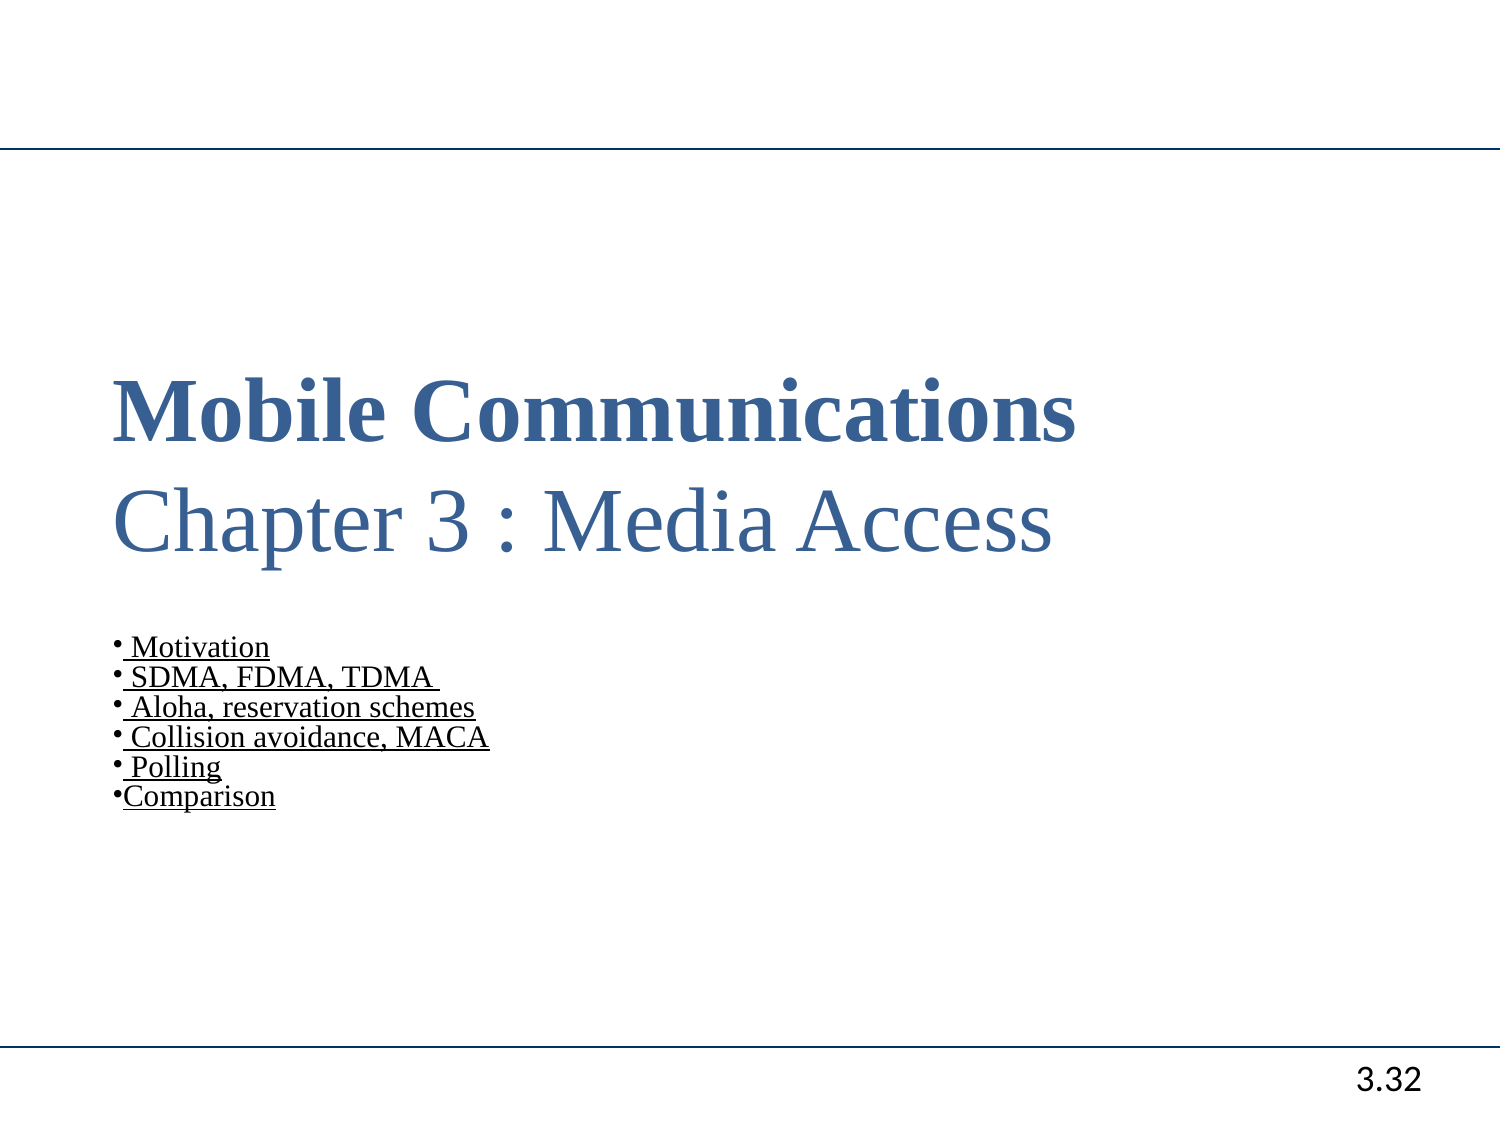

# Mobile Communications Chapter 3 : Media Access
 Motivation
 SDMA, FDMA, TDMA
 Aloha, reservation schemes
 Collision avoidance, MACA
 Polling
Comparison